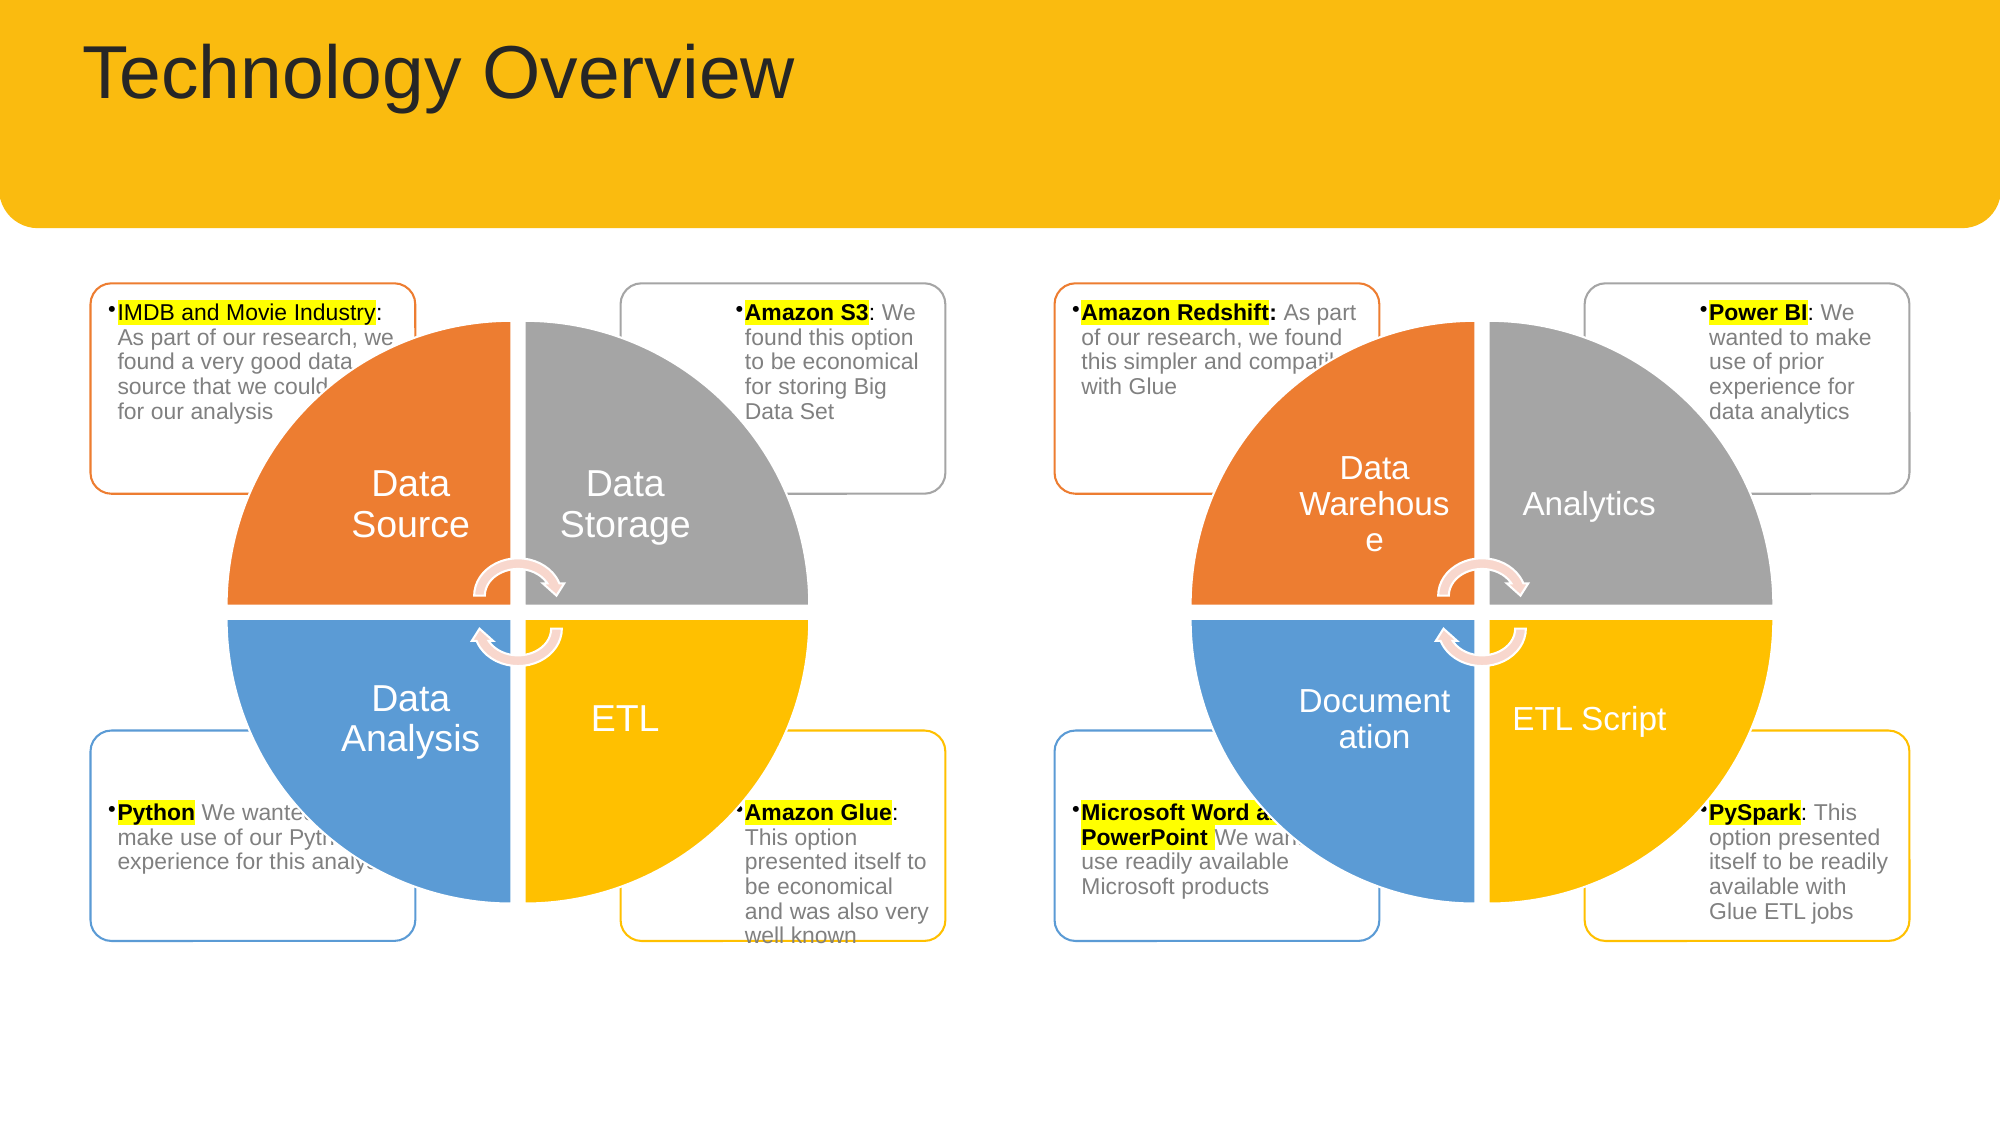

Technology Overview
Amazon Glue: This option presented itself to be economical and was also very well known
Python We wanted to make use of our Python experience for this analysis
Amazon S3: We found this option to be economical  for storing Big Data Set
IMDB and Movie Industry: As part of our research, we found a very good data source that we could use for our analysis
Data Source
Data Storage
ETL
Data Analysis
PySpark: This option presented itself to be readily available with Glue ETL jobs
Microsoft Word and PowerPoint We wanted to use readily available Microsoft products
Power BI: We wanted to make use of prior experience for data analytics
Amazon Redshift: As part of our research, we found this simpler and compatible with Glue
Data Warehouse
Analytics
ETL Script
Documentation